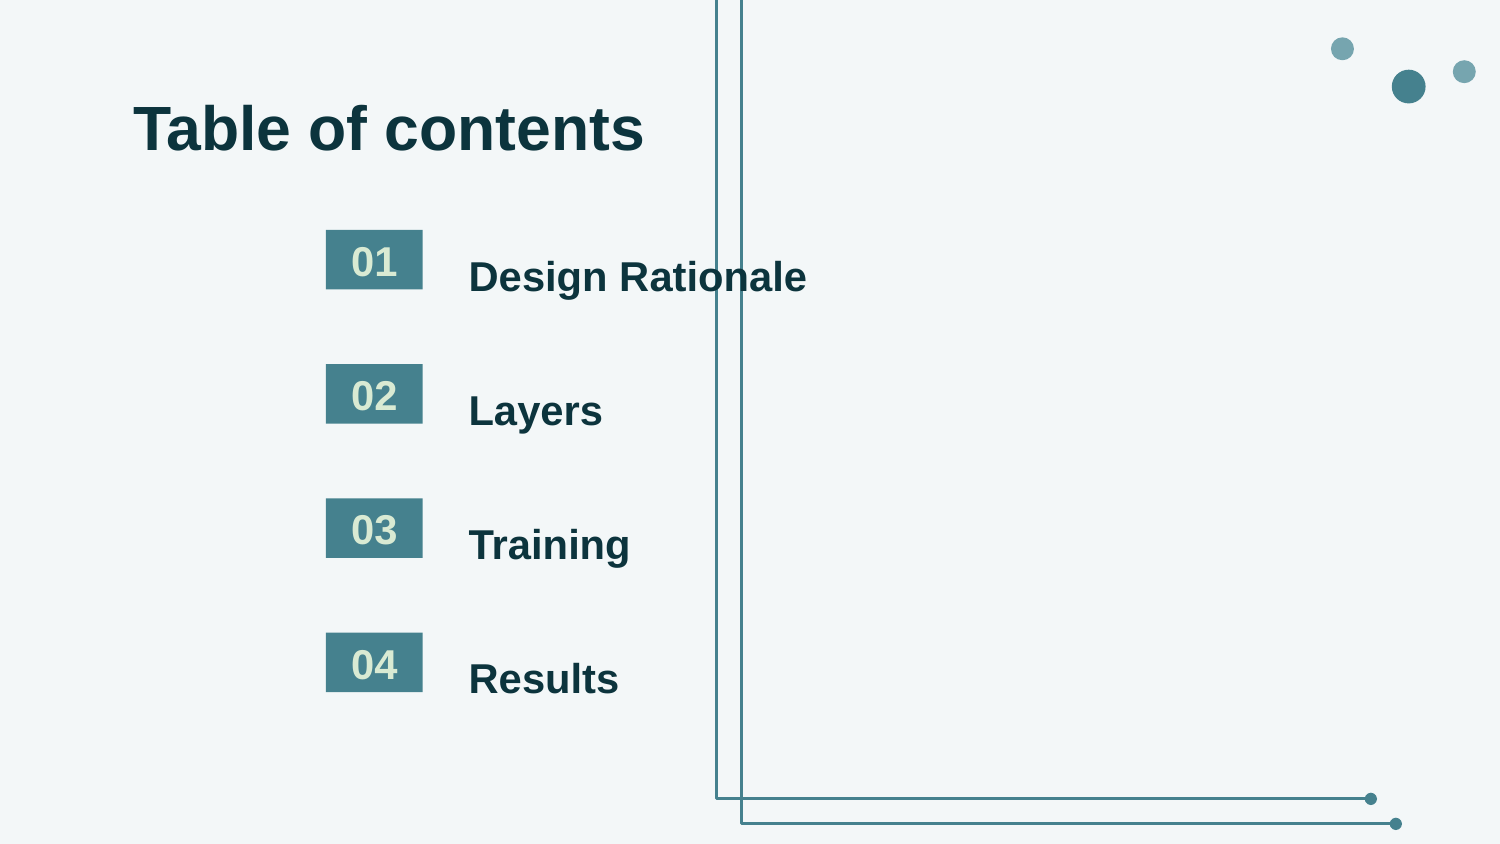

# Table of contents
01
Design Rationale
02
Layers
03
Training
04
Results